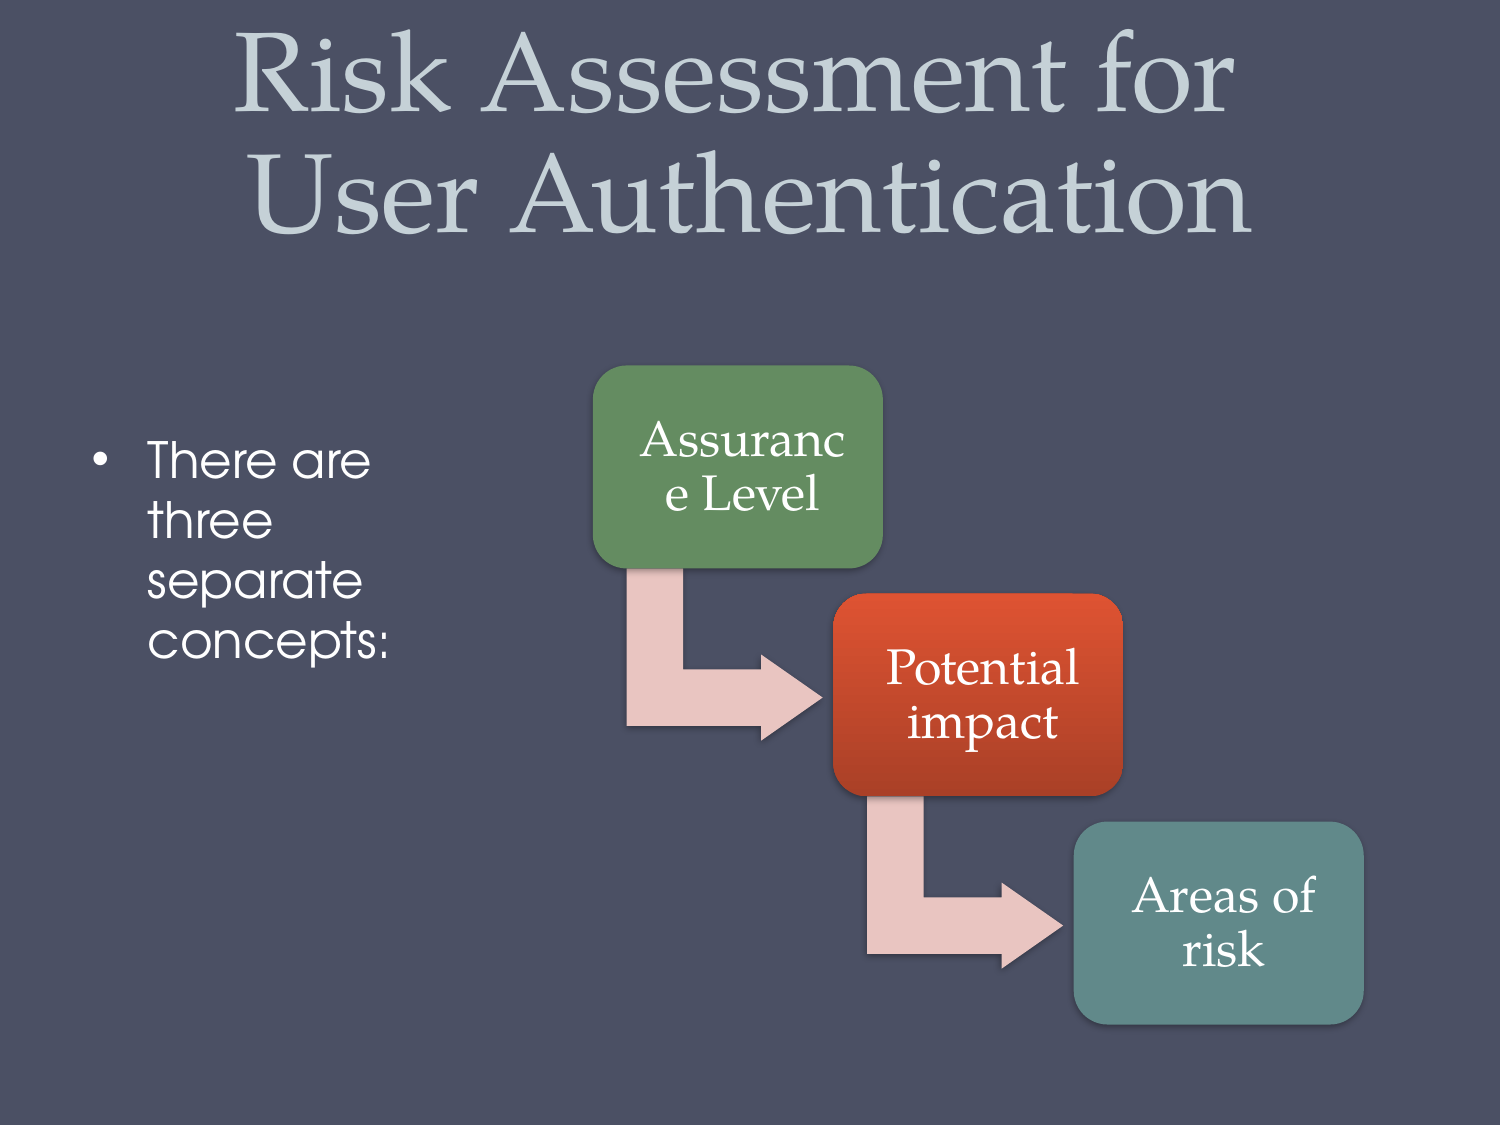

# Risk Assessment for User Authentication
Assurance Level
Potential impact
Areas of risk
There are three separate concepts: